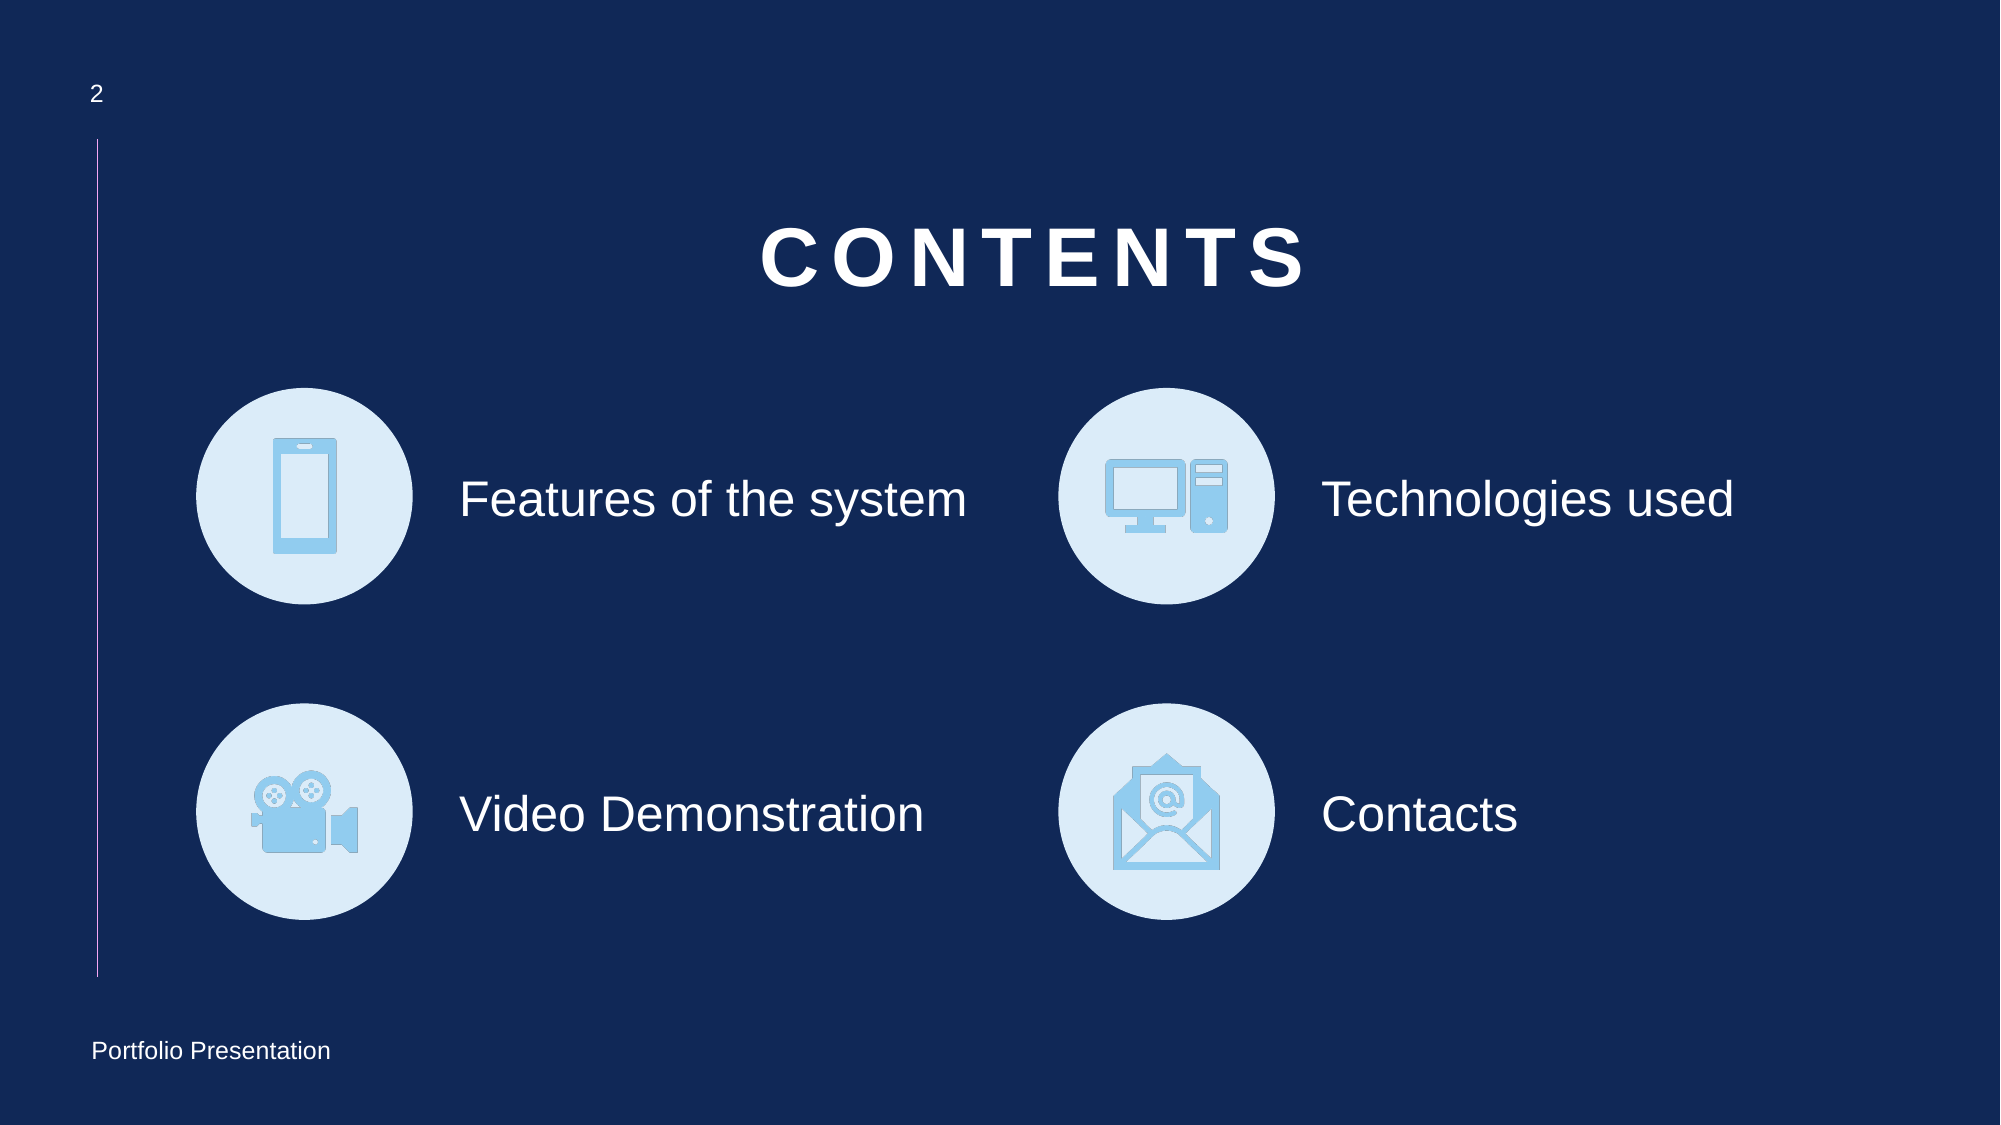

2
# CONTENTS
Features of the system
Technologies used
Video Demonstration
Contacts
Portfolio Presentation